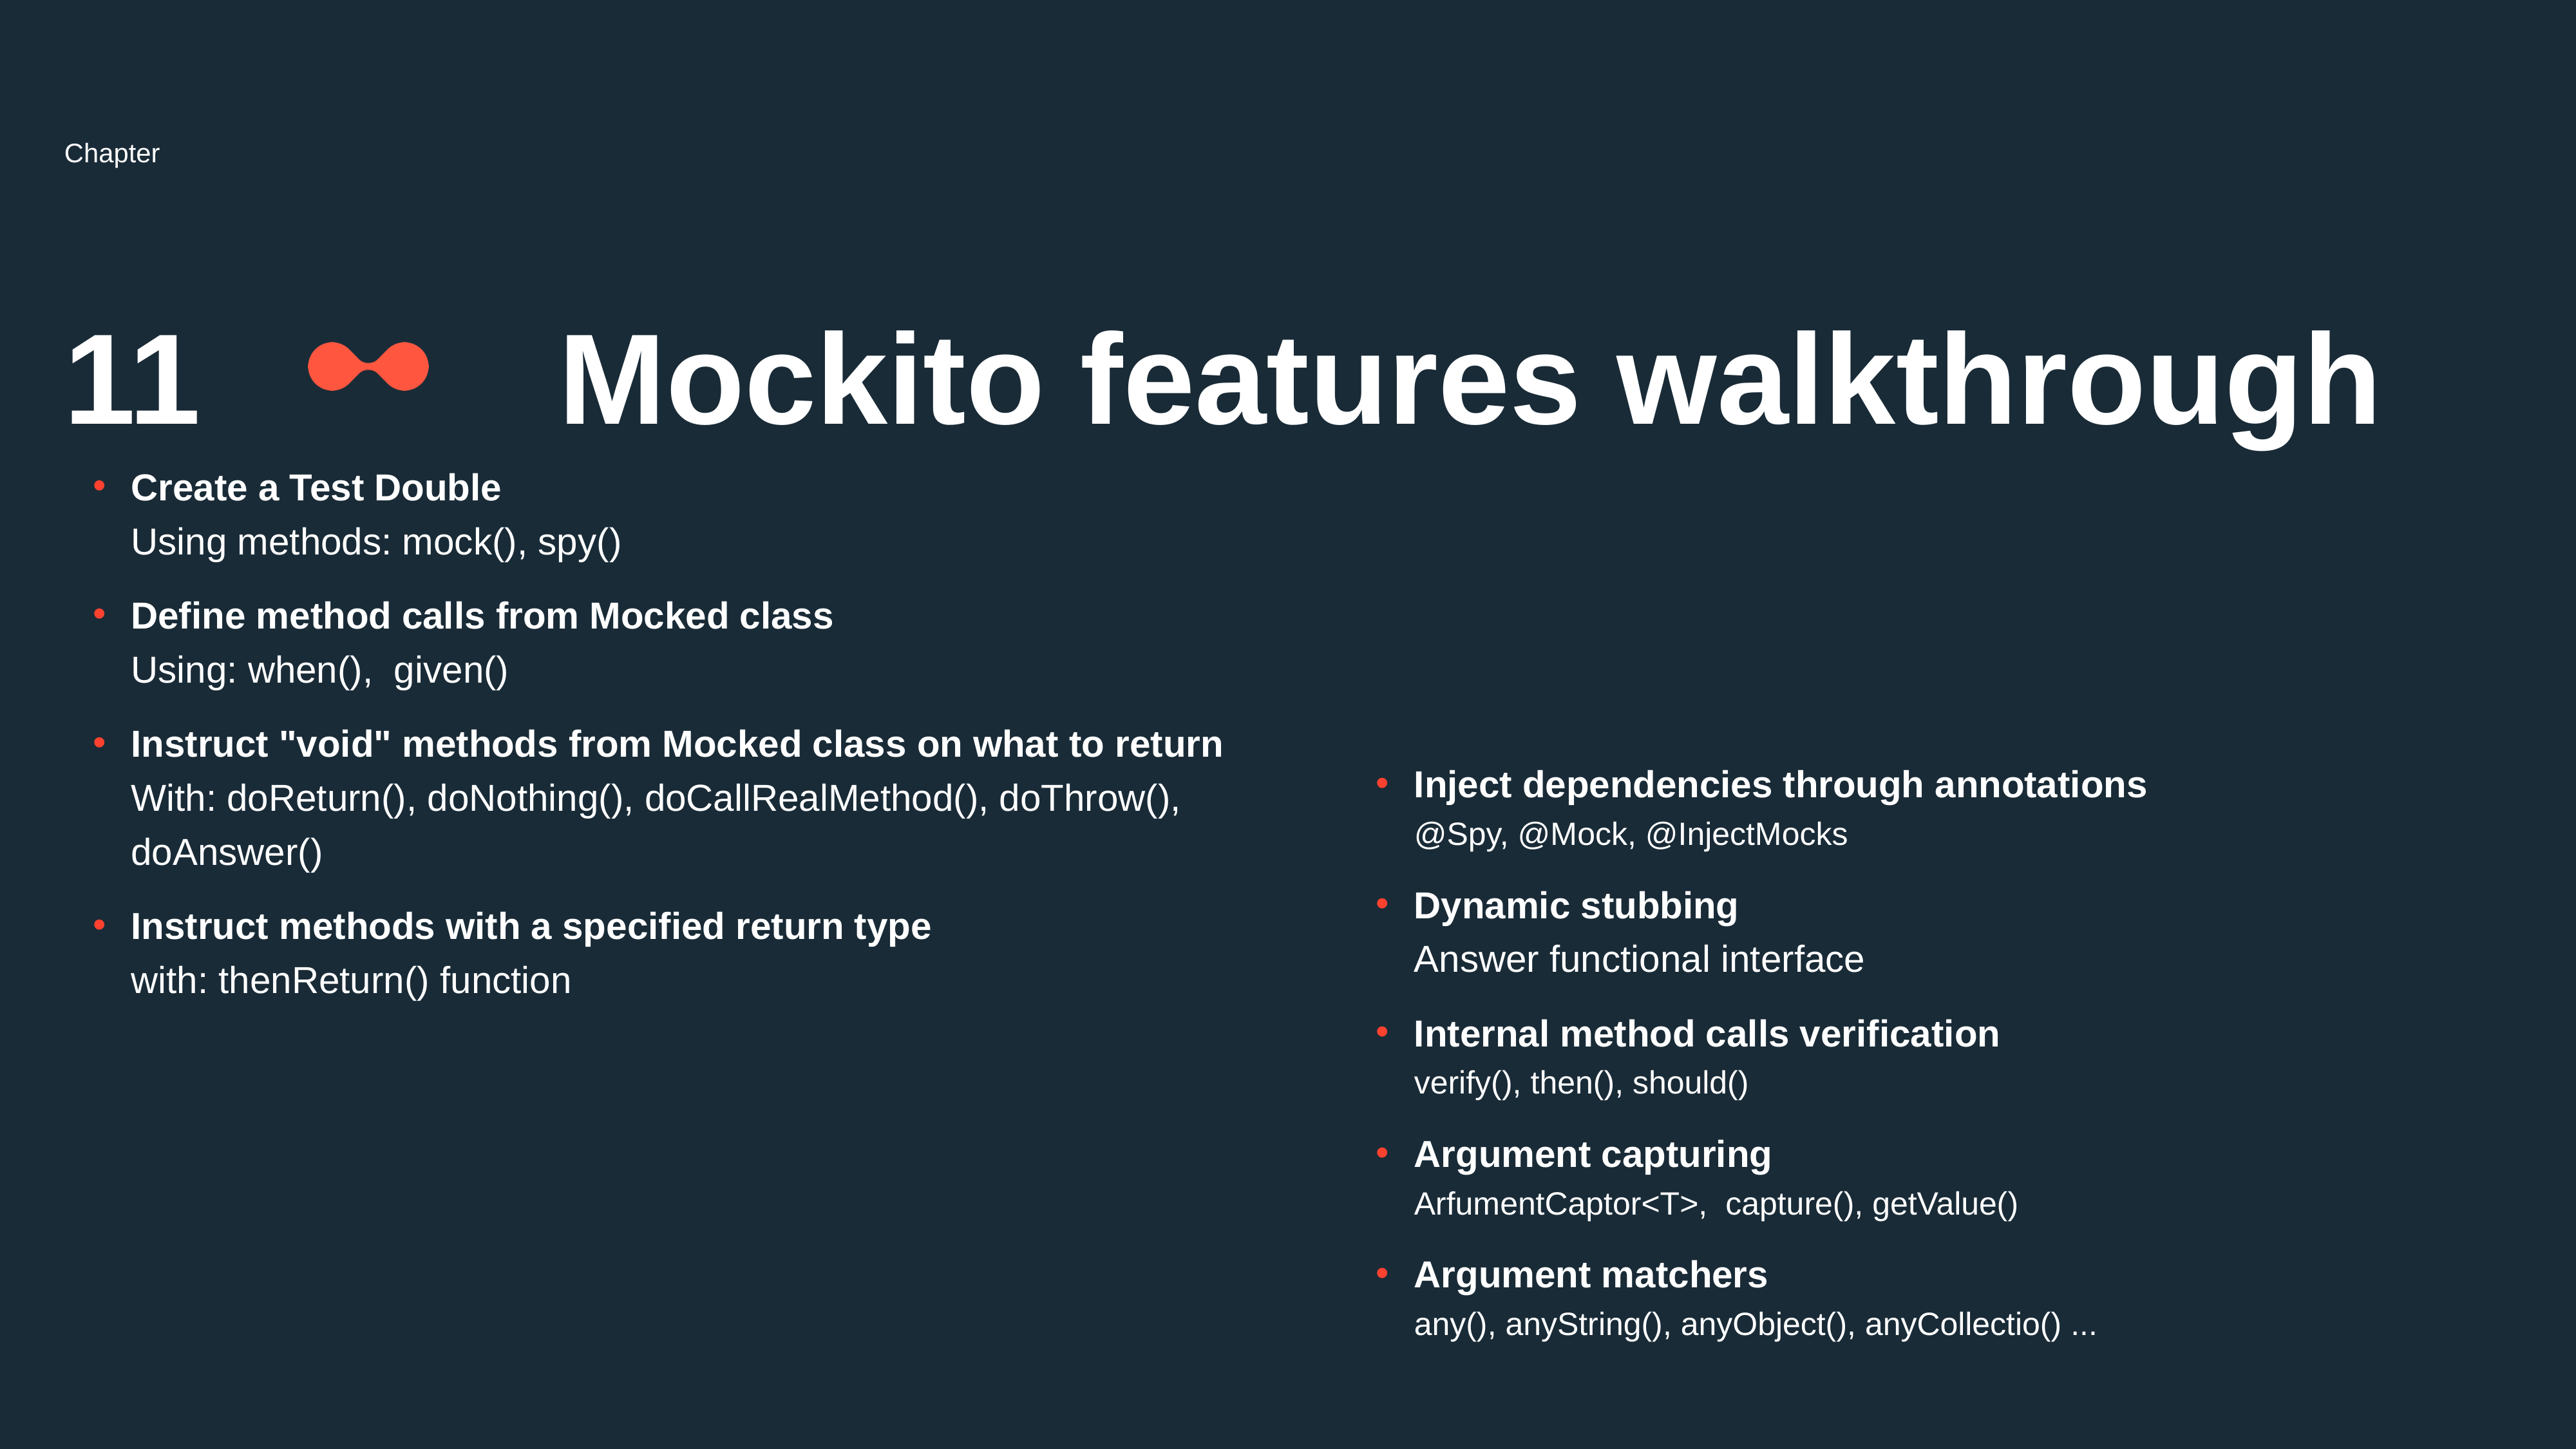

11
# Mockito features walkthrough
Create a Test Double
Using methods: mock(), spy()
Define method calls from Mocked class 
Using: when(),  given()
Instruct "void" methods from Mocked class on what to return
With: doReturn(), doNothing(), doCallRealMethod(), doThrow(), doAnswer()
Instruct methods with a specified return type 
with: thenReturn() function
Inject dependencies through annotations 
@Spy, @Mock, @InjectMocks
Dynamic stubbing
Answer functional interface
Internal method calls verification
verify(), then(), should()
Argument capturing
ArfumentCaptor<T>,  capture(), getValue()
Argument matchers
any(), anyString(), anyObject(), anyCollectio() ...